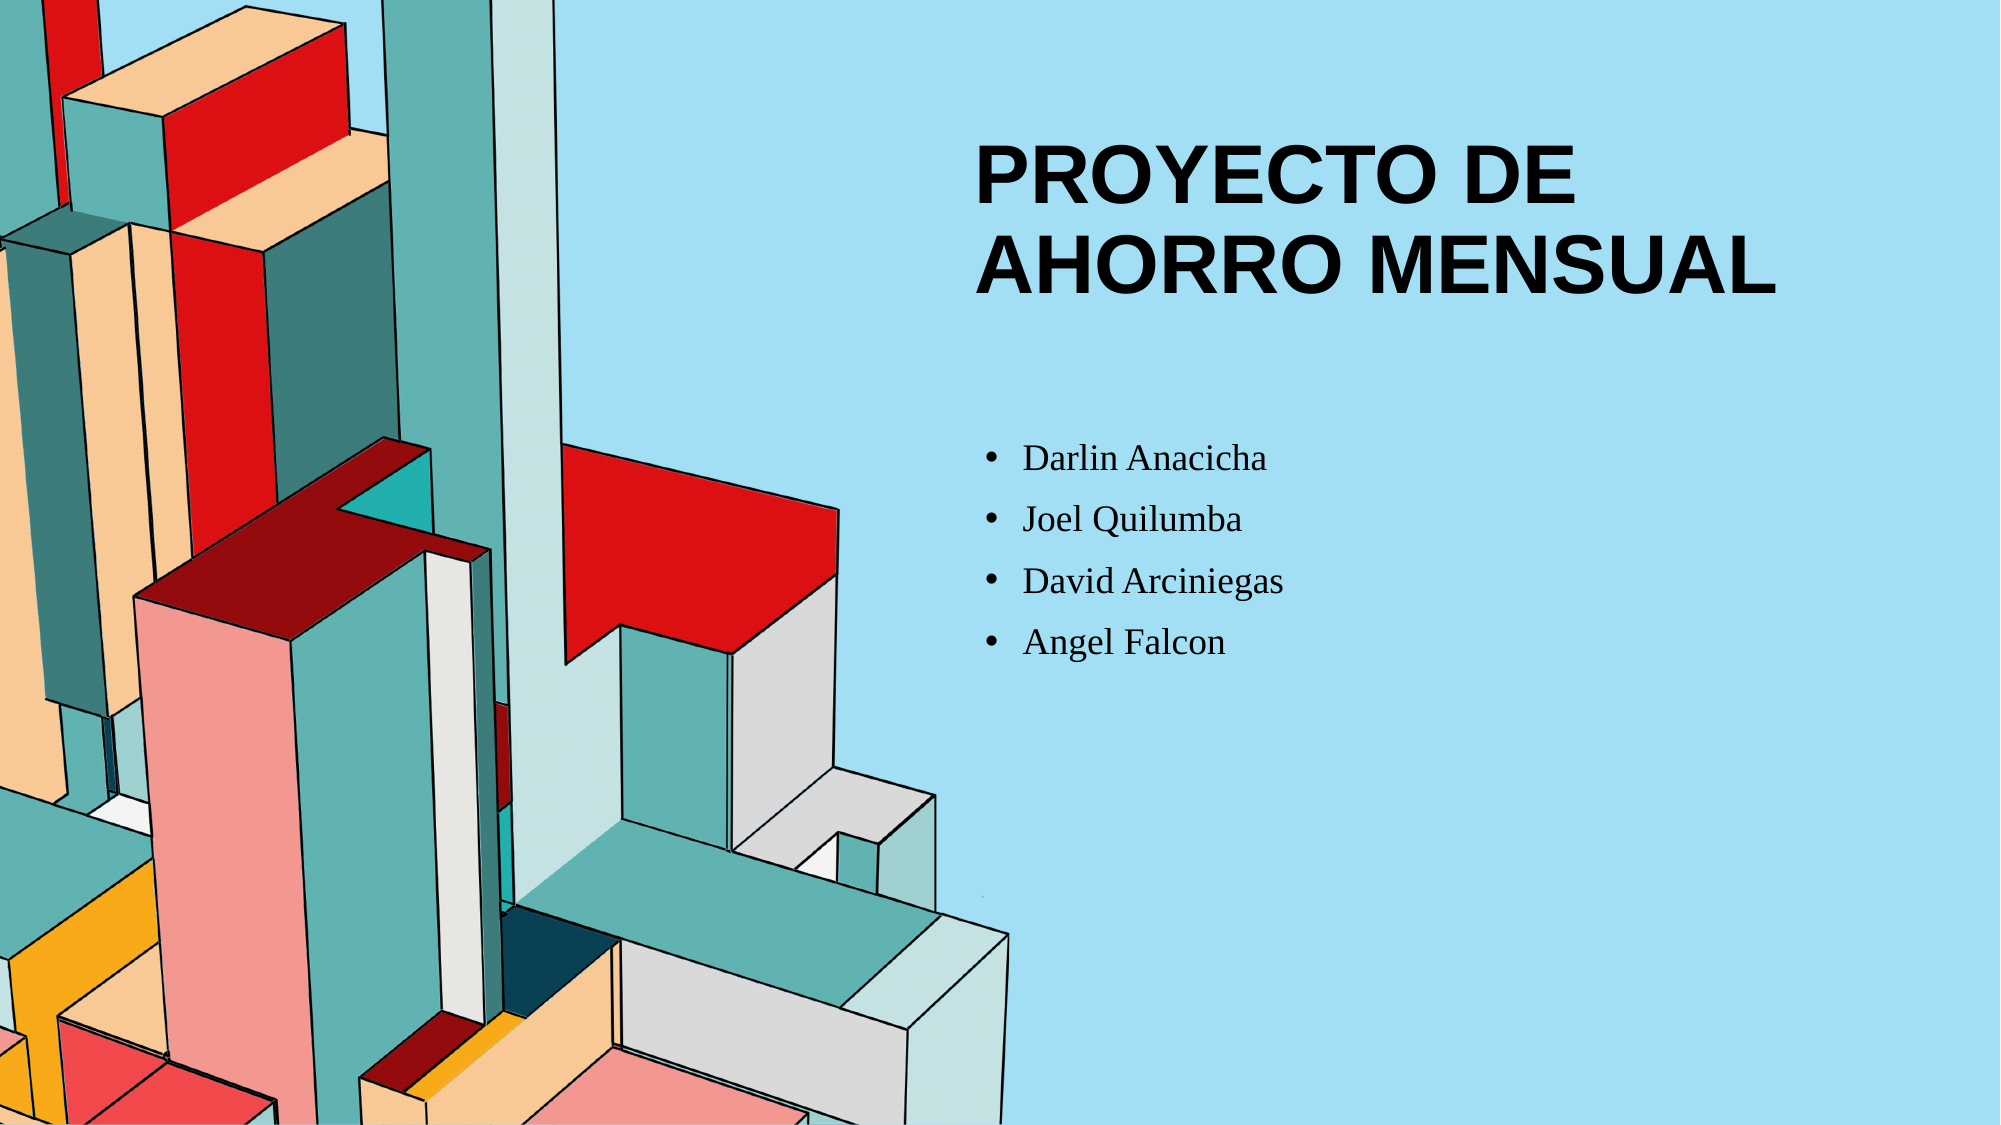

# Proyecto de ahorro mensual
Darlin Anacicha
Joel Quilumba
David Arciniegas
Angel Falcon